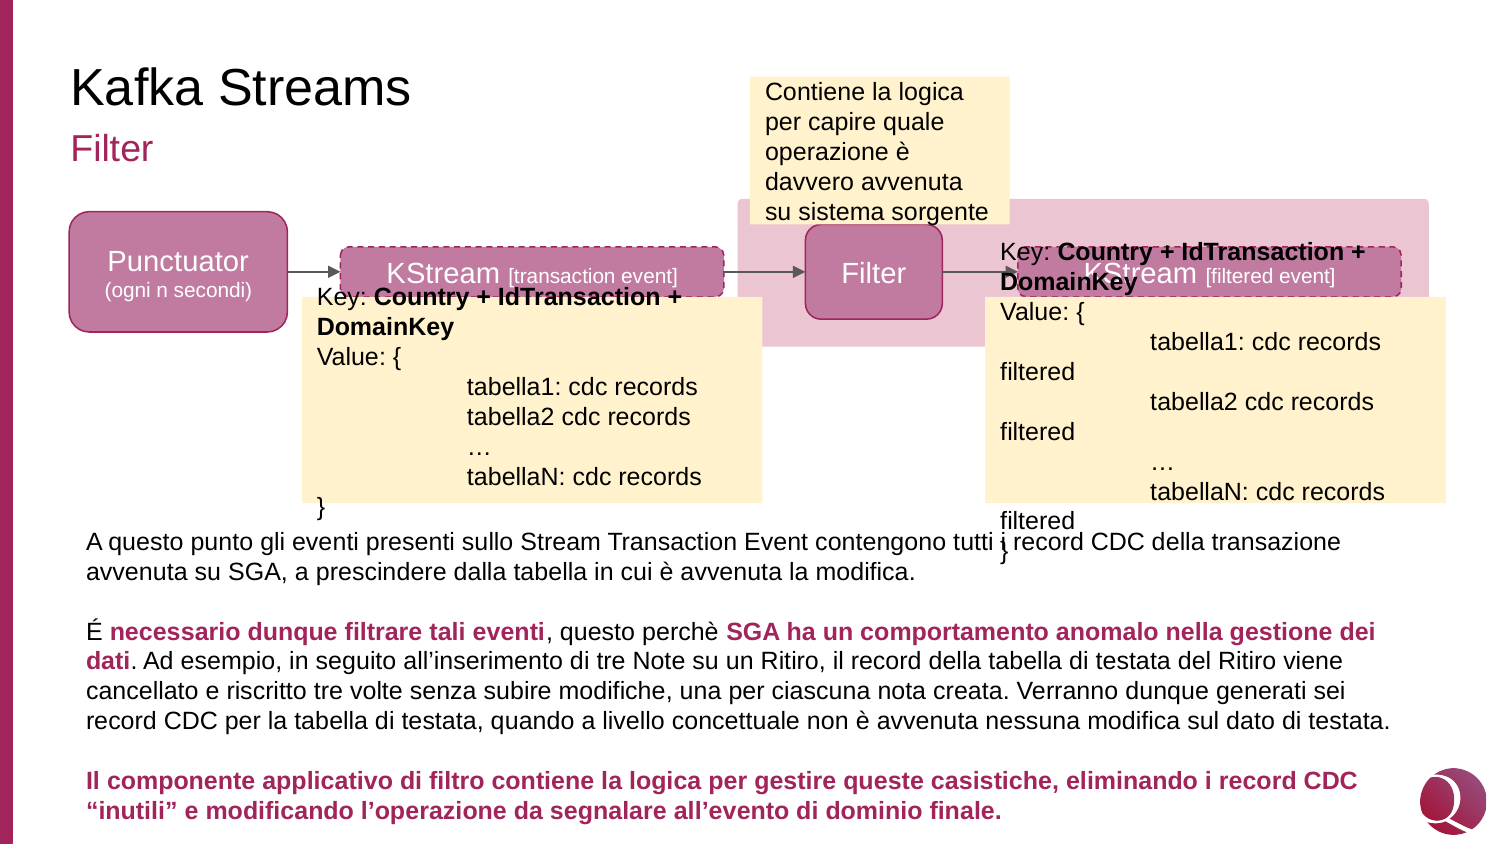

# Kafka Streams
Contiene la logica per capire quale operazione è davvero avvenuta su sistema sorgente
Filter

Punctuator
(ogni n secondi)
Filter
KStream [transaction event]
KStream [filtered event]
Key: Country + IdTransaction + DomainKey
Value: {
	tabella1: cdc records
	tabella2 cdc records
	…
	tabellaN: cdc records
}
Key: Country + IdTransaction + DomainKey
Value: {
	tabella1: cdc records filtered
	tabella2 cdc records filtered
	…
	tabellaN: cdc records filtered
}
A questo punto gli eventi presenti sullo Stream Transaction Event contengono tutti i record CDC della transazione avvenuta su SGA, a prescindere dalla tabella in cui è avvenuta la modifica.

É necessario dunque filtrare tali eventi, questo perchè SGA ha un comportamento anomalo nella gestione dei dati. Ad esempio, in seguito all’inserimento di tre Note su un Ritiro, il record della tabella di testata del Ritiro viene cancellato e riscritto tre volte senza subire modifiche, una per ciascuna nota creata. Verranno dunque generati sei record CDC per la tabella di testata, quando a livello concettuale non è avvenuta nessuna modifica sul dato di testata.

Il componente applicativo di filtro contiene la logica per gestire queste casistiche, eliminando i record CDC “inutili” e modificando l’operazione da segnalare all’evento di dominio finale.